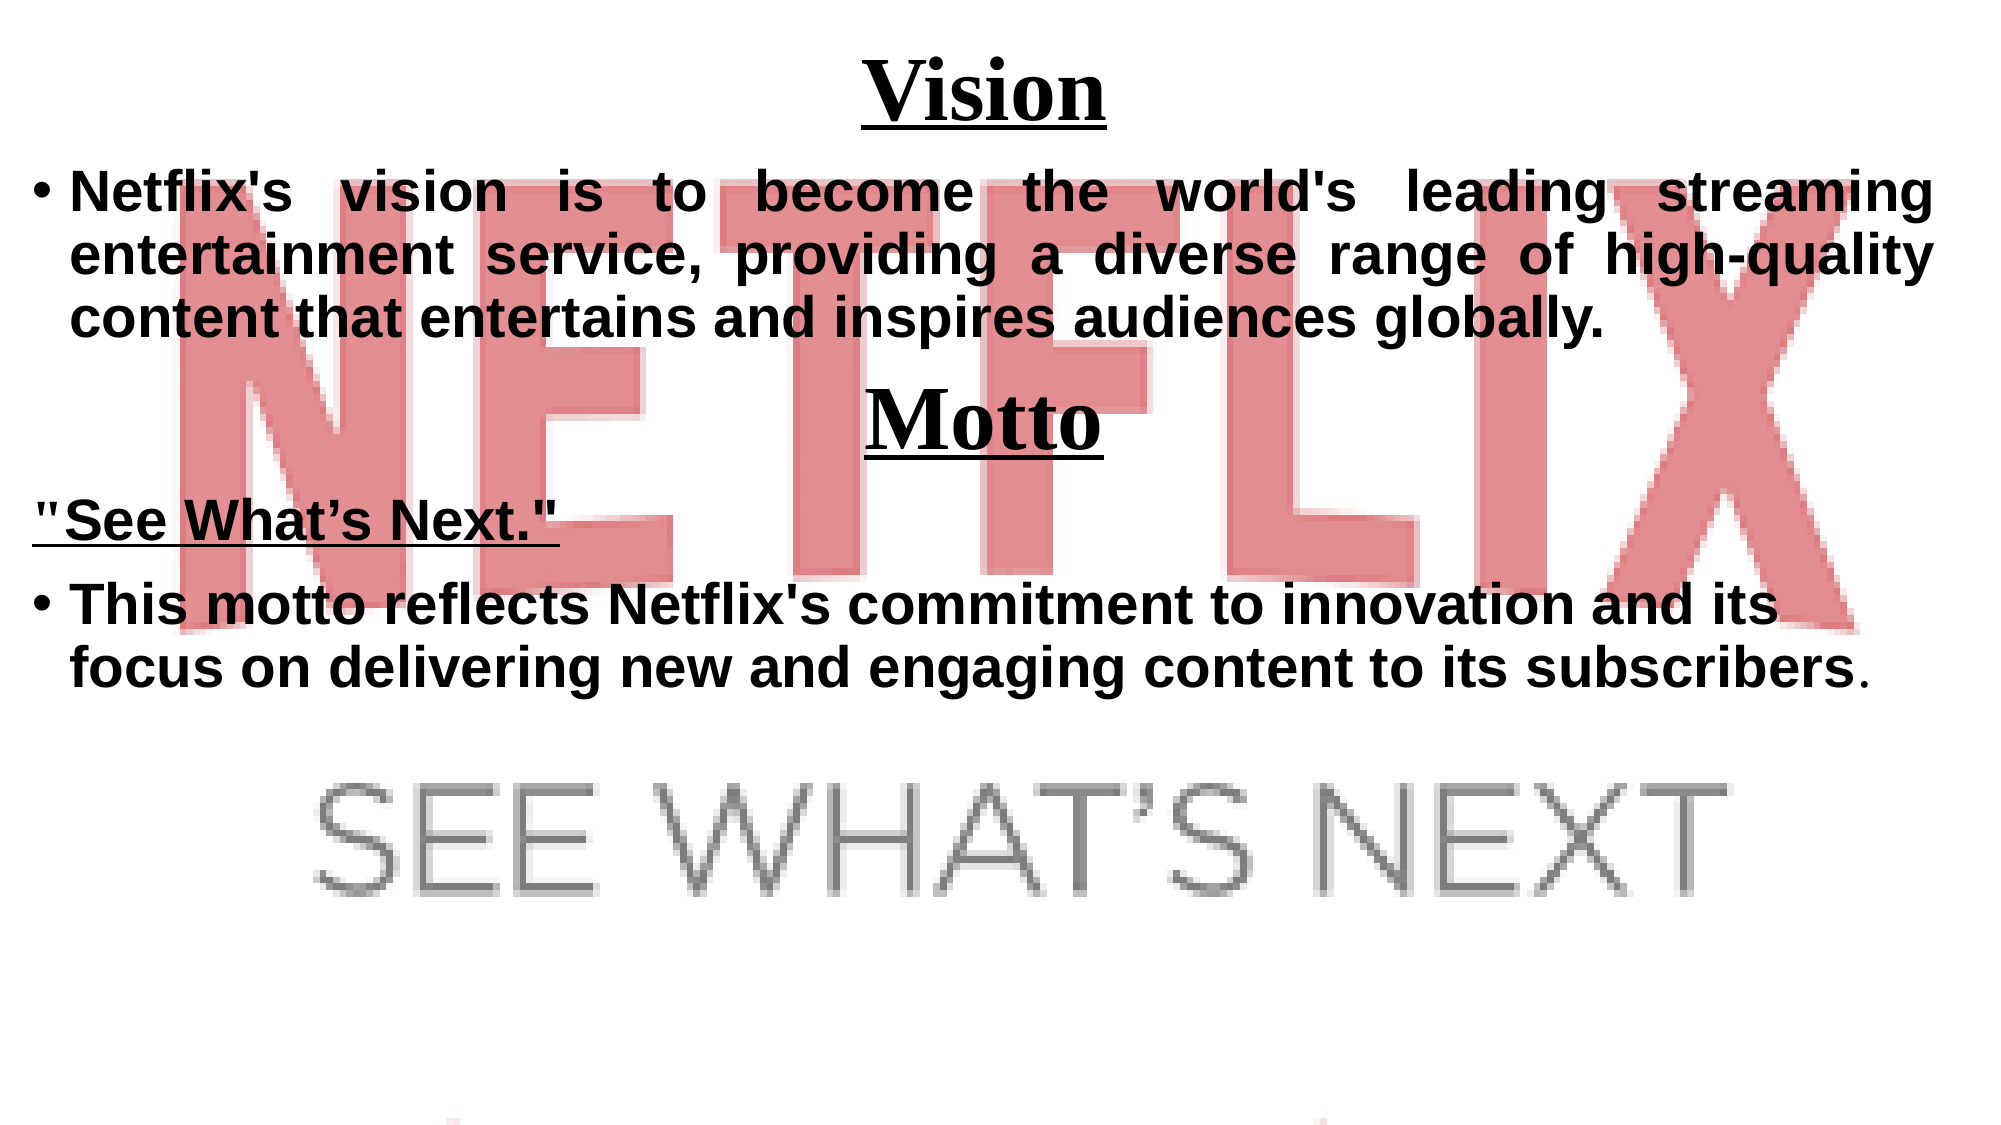

Vision
Netflix's vision is to become the world's leading streaming entertainment service, providing a diverse range of high-quality content that entertains and inspires audiences globally.
Motto
"See What’s Next."
This motto reflects Netflix's commitment to innovation and its focus on delivering new and engaging content to its subscribers.